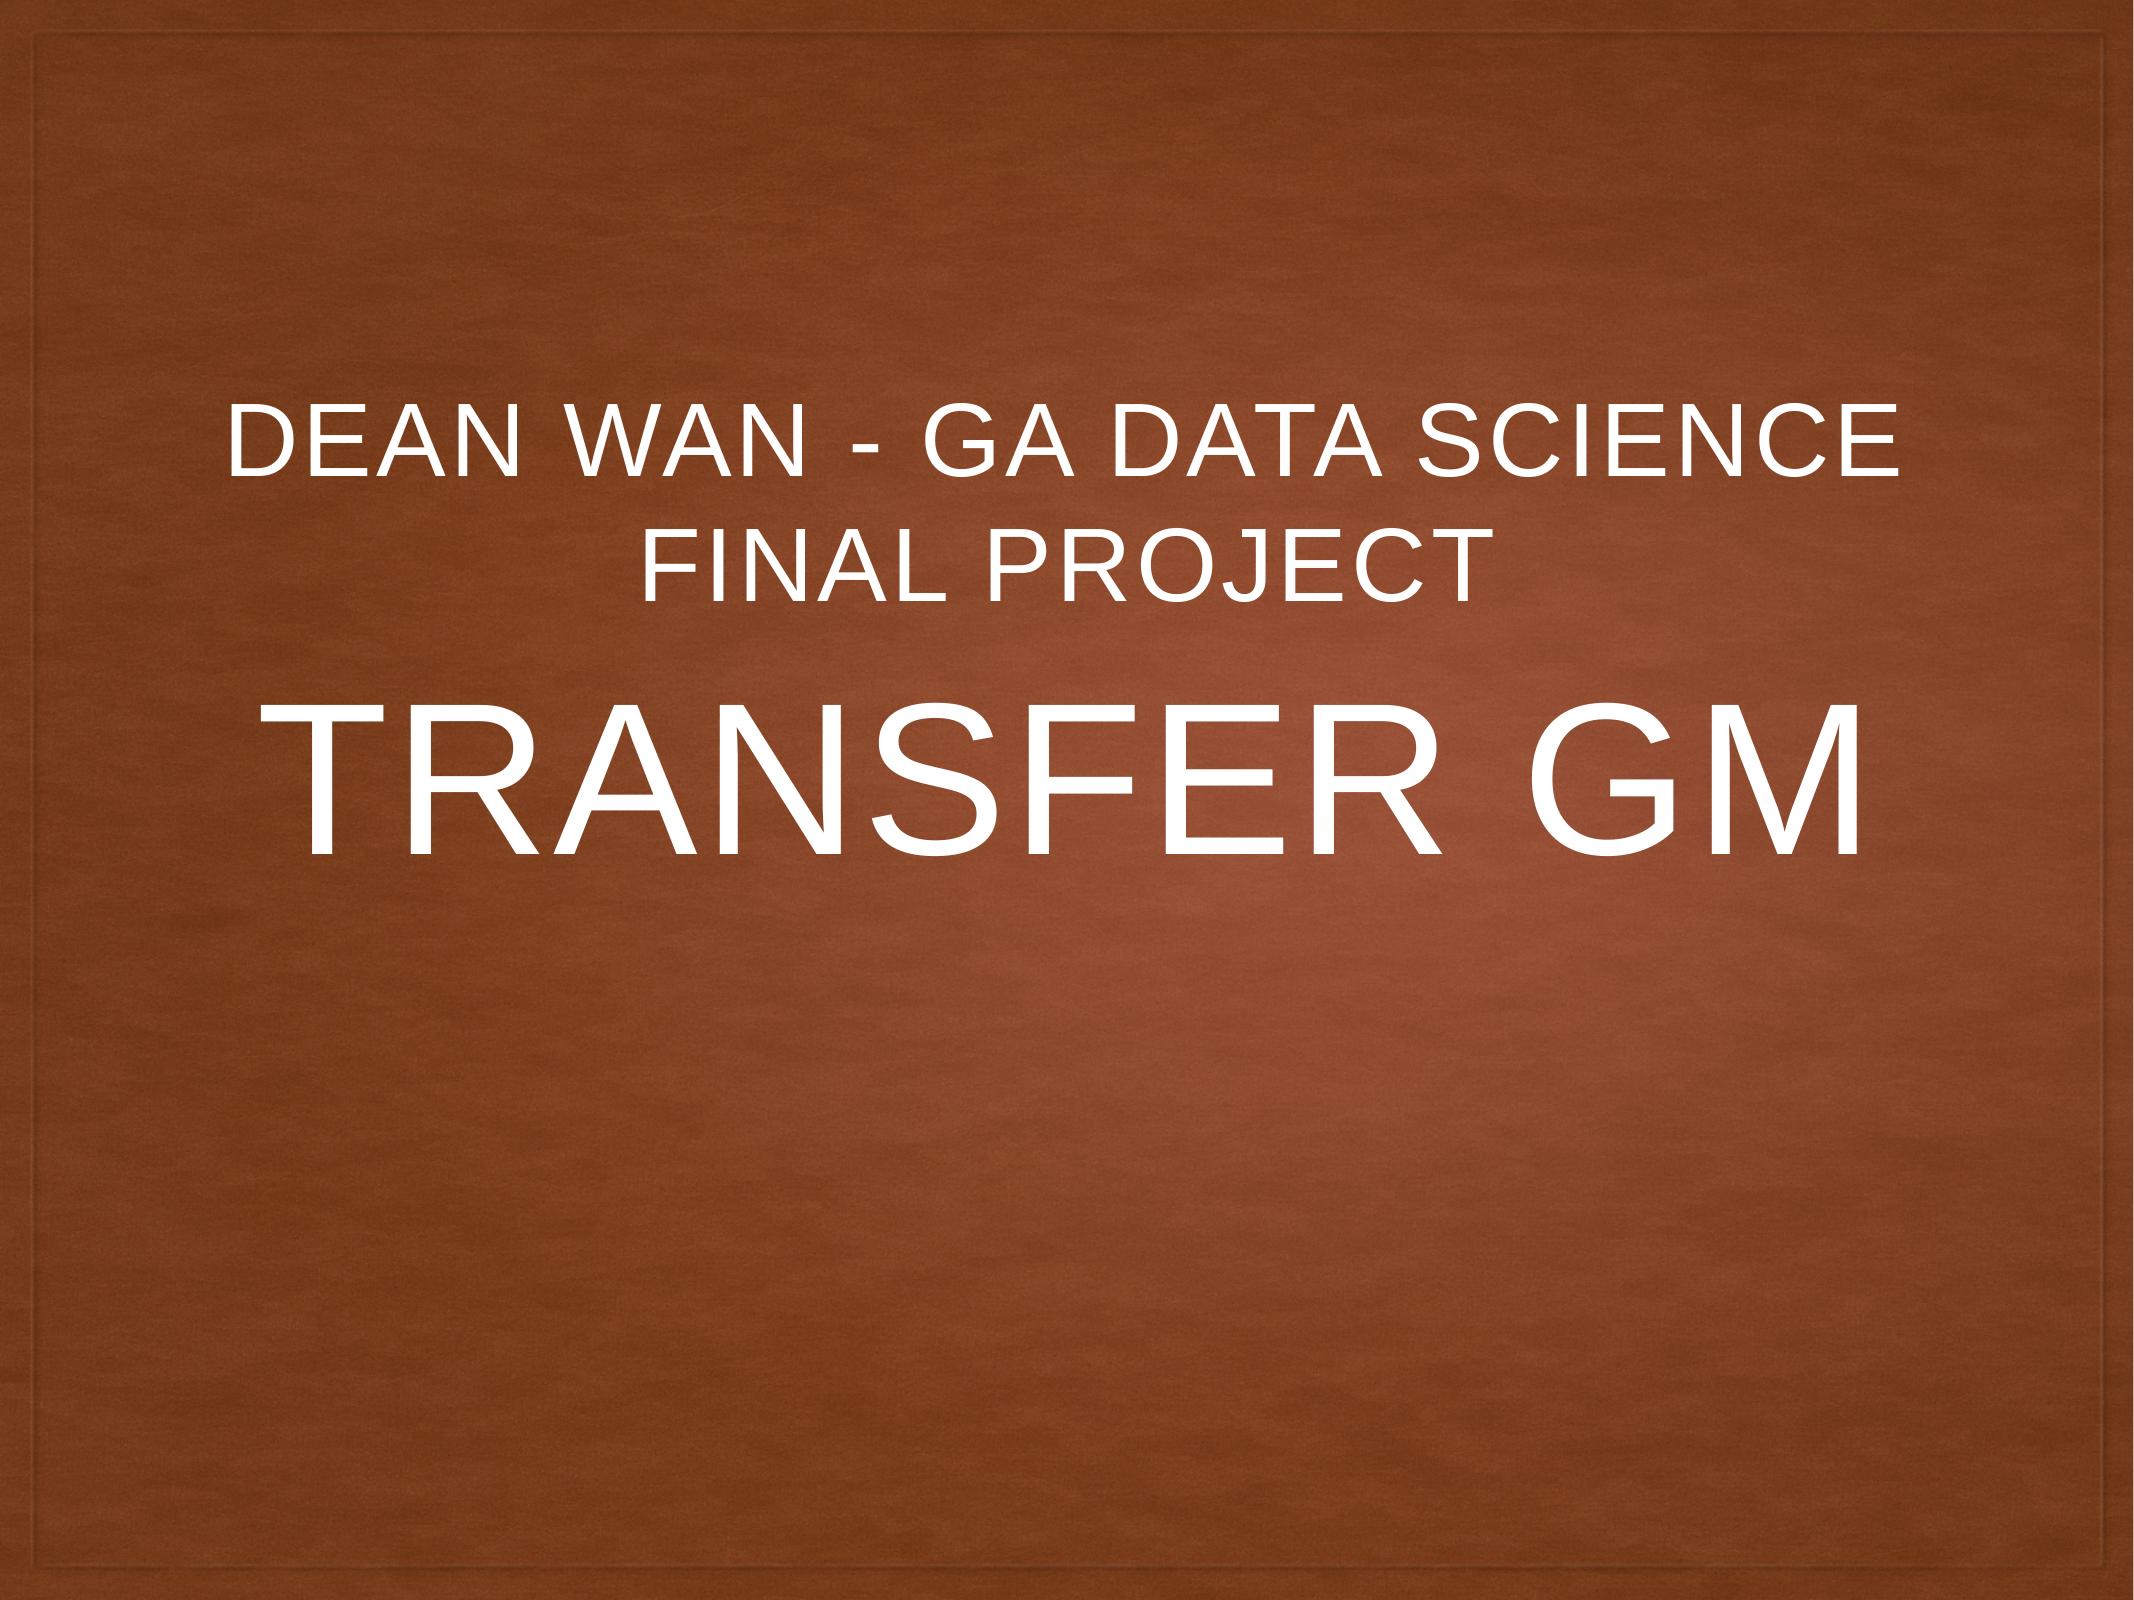

Dean Wan - GA Data science final project
# Transfer GM